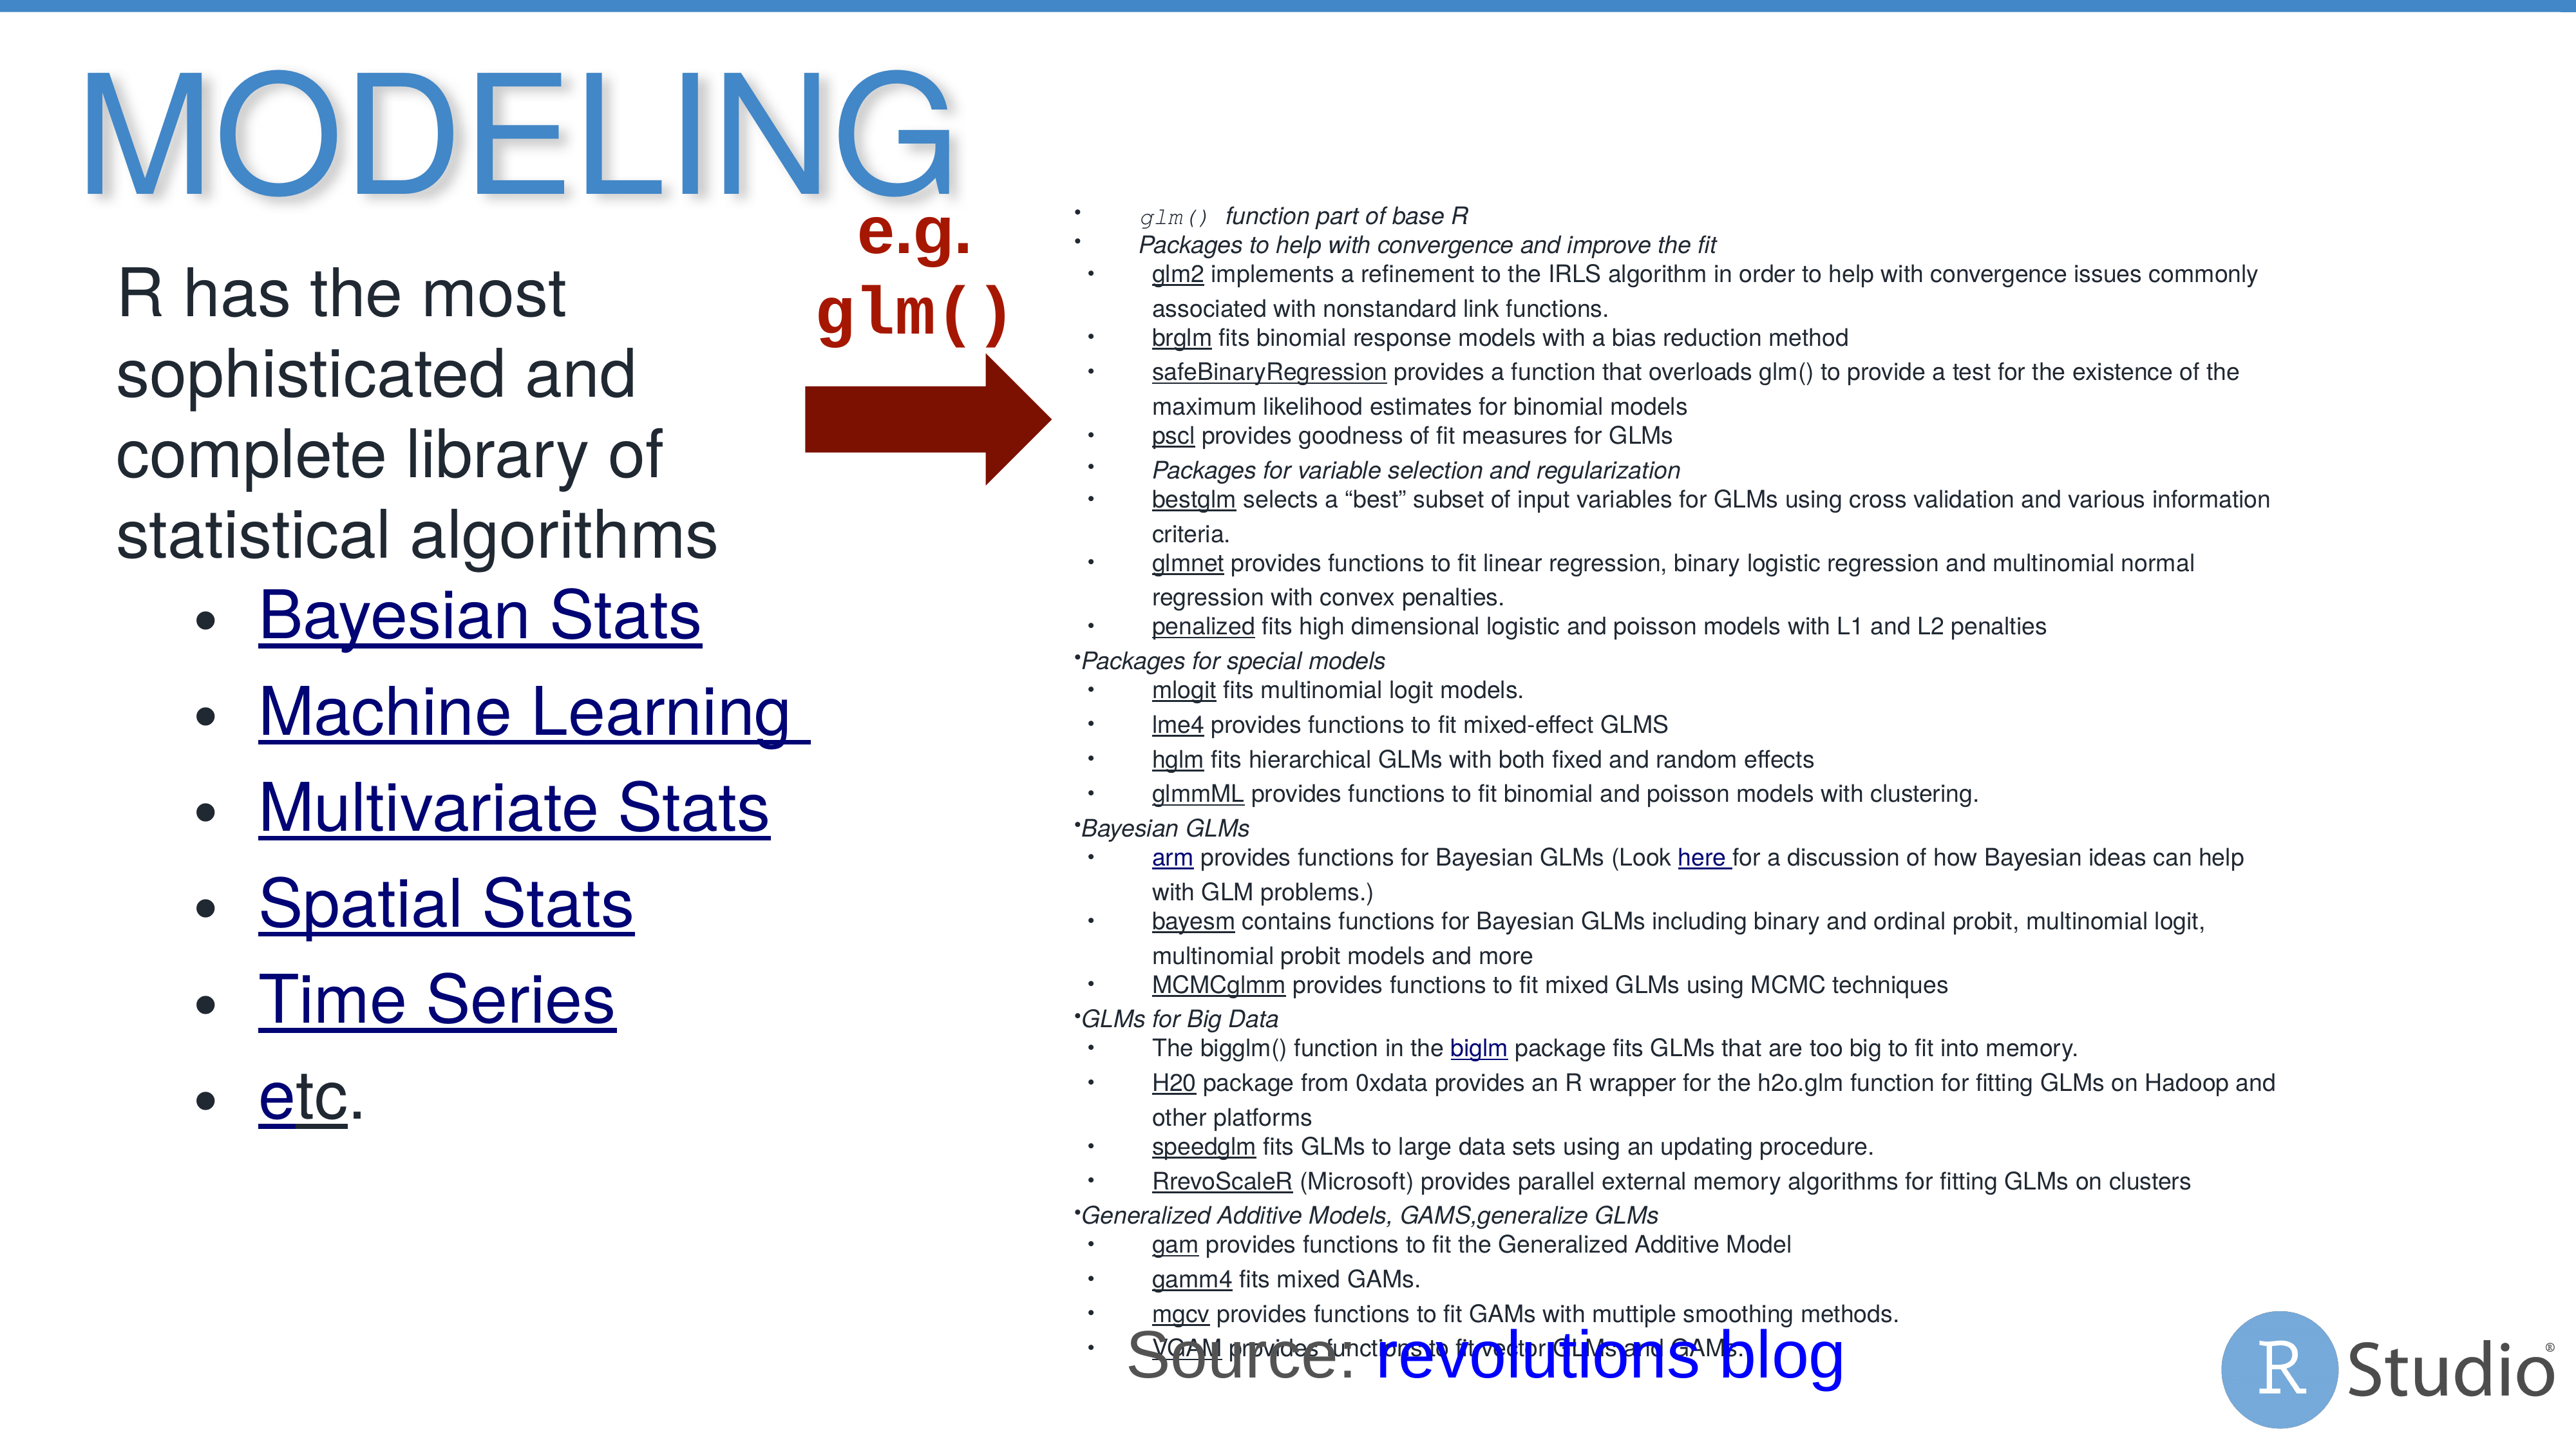

# Modeling
e.g. glm()
glm() function part of base R
Packages to help with convergence and improve the fit
glm2 implements a refinement to the IRLS algorithm in order to help with convergence issues commonly associated with nonstandard link functions.
brglm fits binomial response models with a bias reduction method
safeBinaryRegression provides a function that overloads glm() to provide a test for the existence of the maximum likelihood estimates for binomial models
pscl provides goodness of fit measures for GLMs
Packages for variable selection and regularization
bestglm selects a “best” subset of input variables for GLMs using cross validation and various information criteria.
glmnet provides functions to fit linear regression, binary logistic regression and multinomial normal regression with convex penalties.
penalized fits high dimensional logistic and poisson models with L1 and L2 penalties
Packages for special models
mlogit fits multinomial logit models.
lme4 provides functions to fit mixed-effect GLMS
hglm fits hierarchical GLMs with both fixed and random effects
glmmML provides functions to fit binomial and poisson models with clustering.
Bayesian GLMs
arm provides functions for Bayesian GLMs (Look here for a discussion of how Bayesian ideas can help with GLM problems.)
bayesm contains functions for Bayesian GLMs including binary and ordinal probit, multinomial logit, multinomial probit models and more
MCMCglmm provides functions to fit mixed GLMs using MCMC techniques
GLMs for Big Data
The bigglm() function in the biglm package fits GLMs that are too big to fit into memory.
H20 package from 0xdata provides an R wrapper for the h2o.glm function for fitting GLMs on Hadoop and other platforms
speedglm fits GLMs to large data sets using an updating procedure.
RrevoScaleR (Microsoft) provides parallel external memory algorithms for fitting GLMs on clusters
Generalized Additive Models, GAMS,generalize GLMs
gam provides functions to fit the Generalized Additive Model
gamm4 fits mixed GAMs.
mgcv provides functions to fit GAMs with muttiple smoothing methods.
VGAM provides functions to fit vector GLMs and GAMs.
R has the most sophisticated and complete library of statistical algorithms
Bayesian Stats
Machine Learning
Multivariate Stats
Spatial Stats
Time Series
etc.

Source: revolutions blog